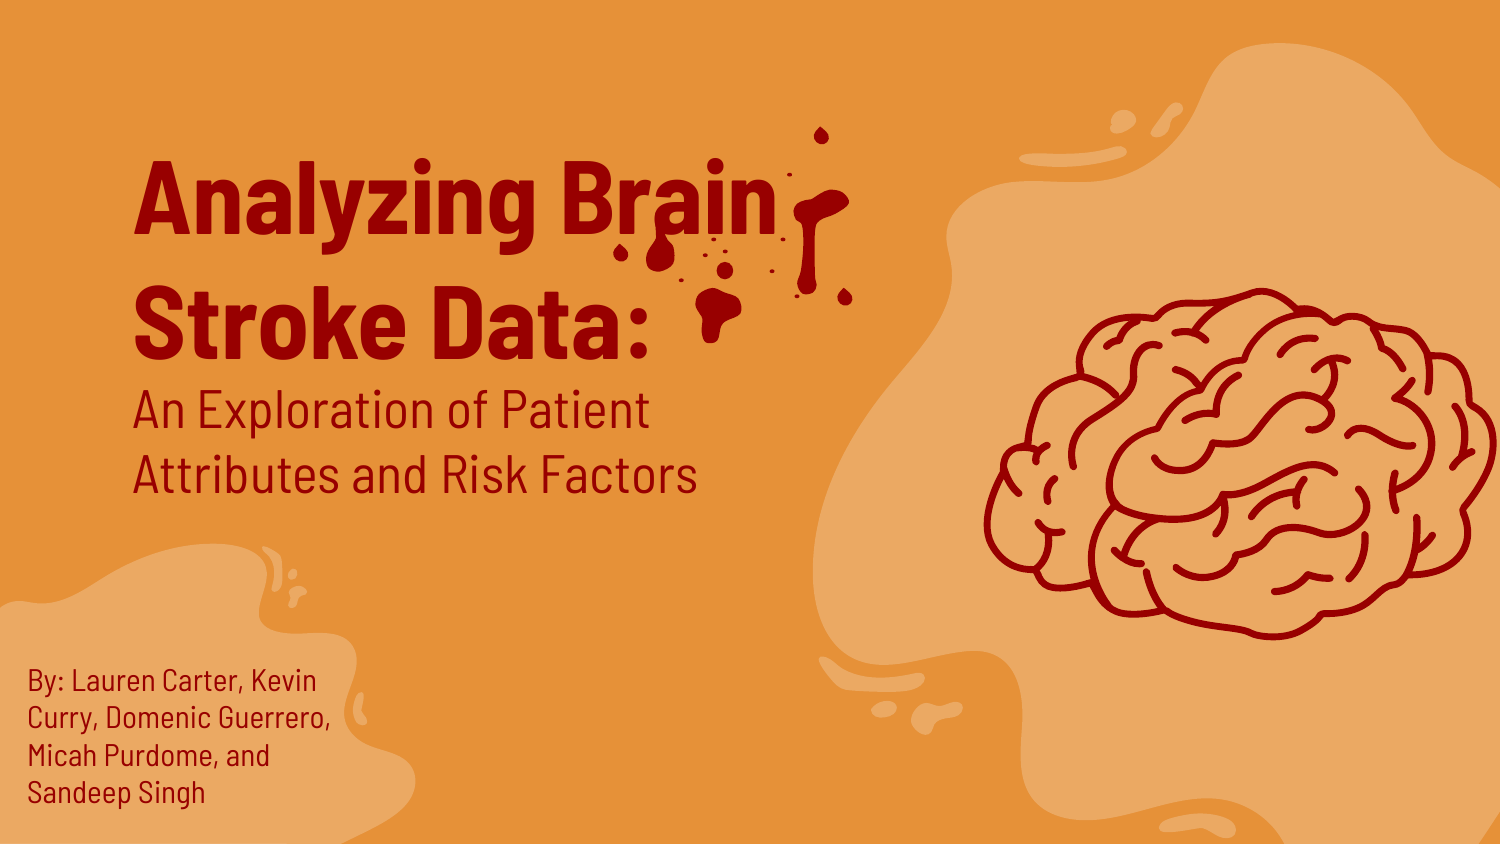

# Analyzing Brain Stroke Data:

An Exploration of Patient Attributes and Risk Factors

By: Lauren Carter, Kevin
Curry, Domenic Guerrero, Micah Purdome, and Sandeep Singh